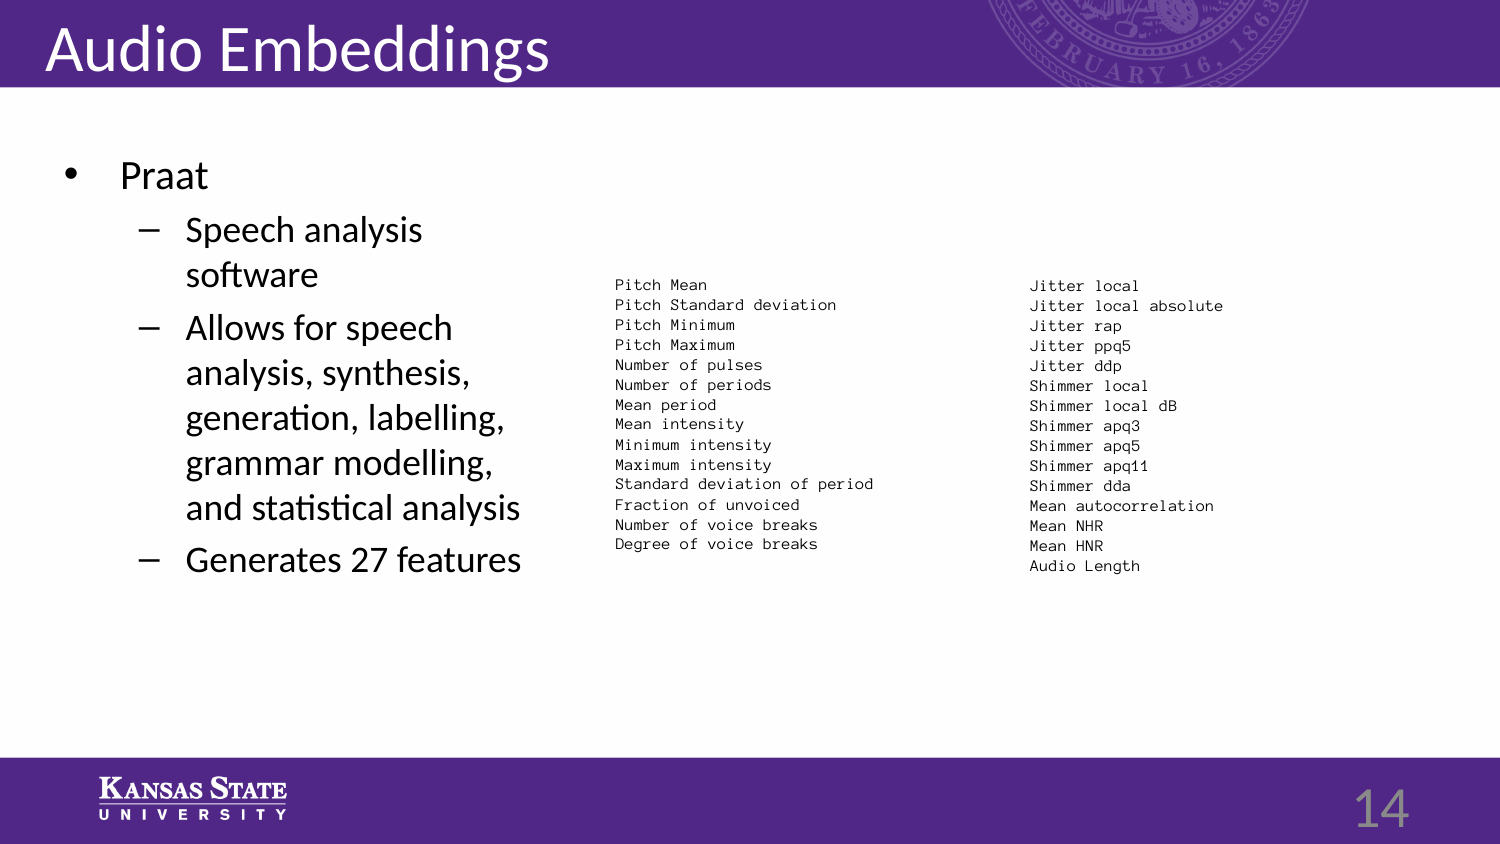

# Audio Embeddings
Praat
Speech analysis software
Allows for speech analysis, synthesis, generation, labelling, grammar modelling, and statistical analysis
Generates 27 features

Pitch Mean
Pitch Standard deviation
Pitch Minimum
Pitch Maximum
Number of pulses
Number of periods
Mean period
Mean intensity
Minimum intensity
Maximum intensity
Standard deviation of period
Fraction of unvoiced
Number of voice breaks
Degree of voice breaks
Jitter local
Jitter local absolute
Jitter rap
Jitter ppq5
Jitter ddp
Shimmer local
Shimmer local dB
Shimmer apq3
Shimmer apq5
Shimmer apq11
Shimmer dda
Mean autocorrelation
Mean NHR
Mean HNR
Audio Length
14